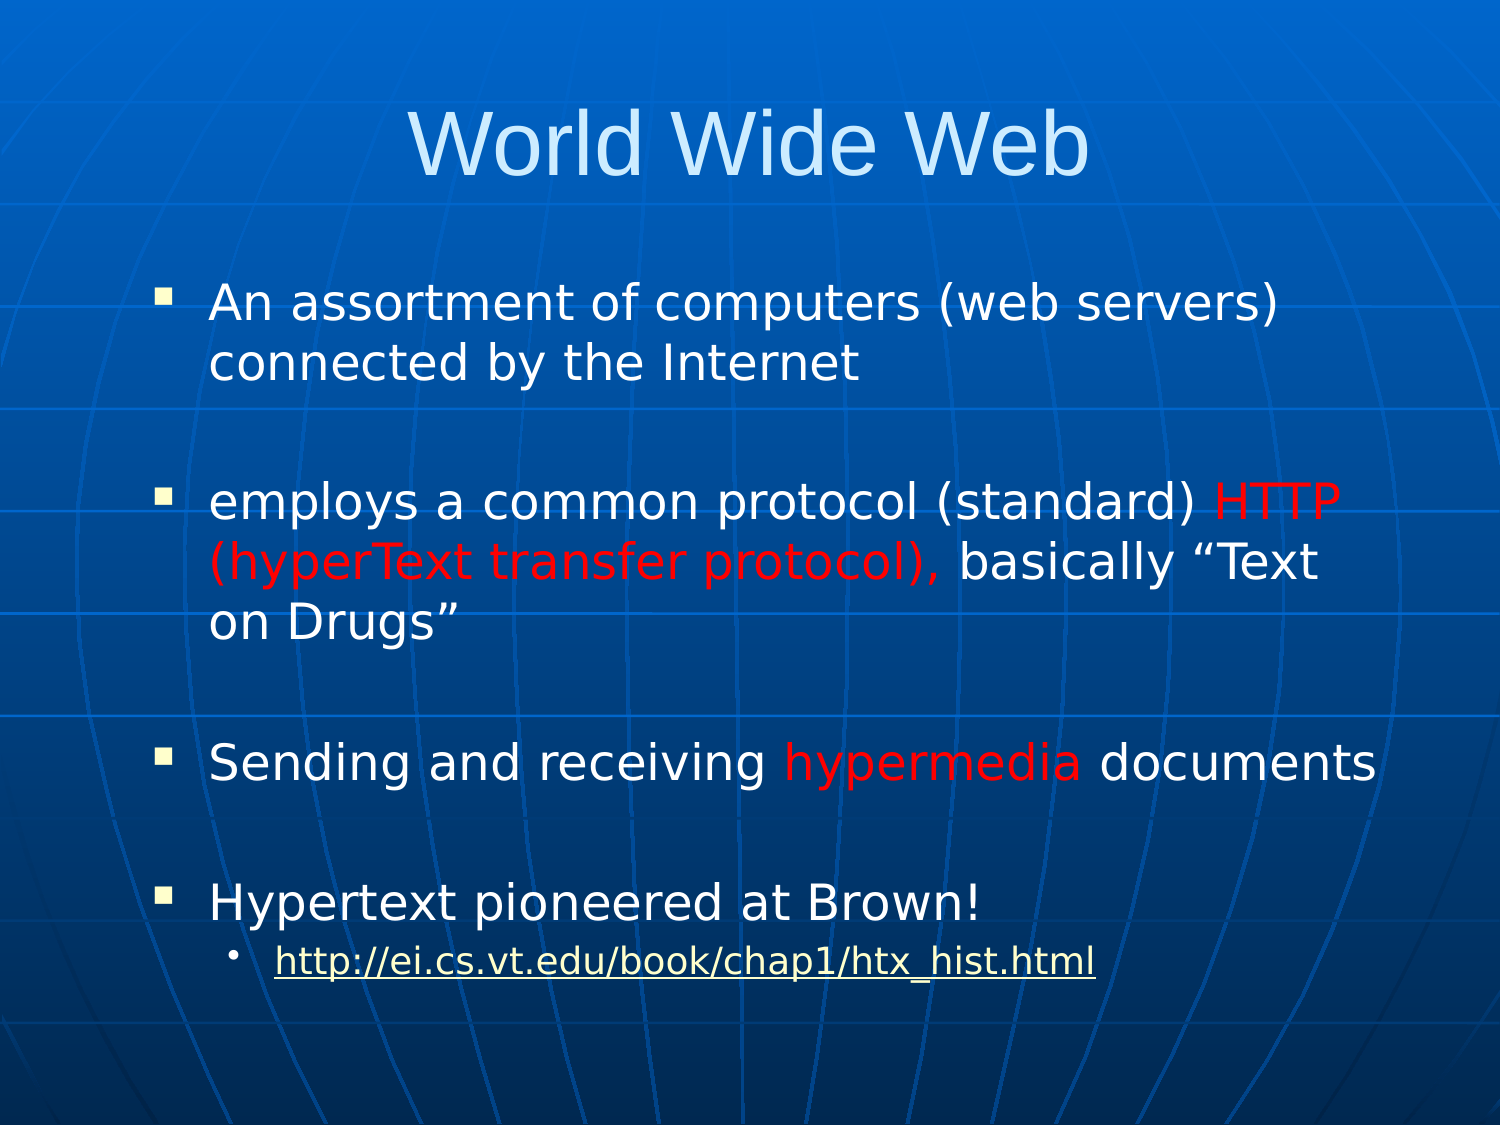

# World Wide Web
An assortment of computers (web servers) connected by the Internet

employs a common protocol (standard) HTTP (hyperText transfer protocol), basically “Text on Drugs”

Sending and receiving hypermedia documents

Hypertext pioneered at Brown!
http://ei.cs.vt.edu/book/chap1/htx_hist.html